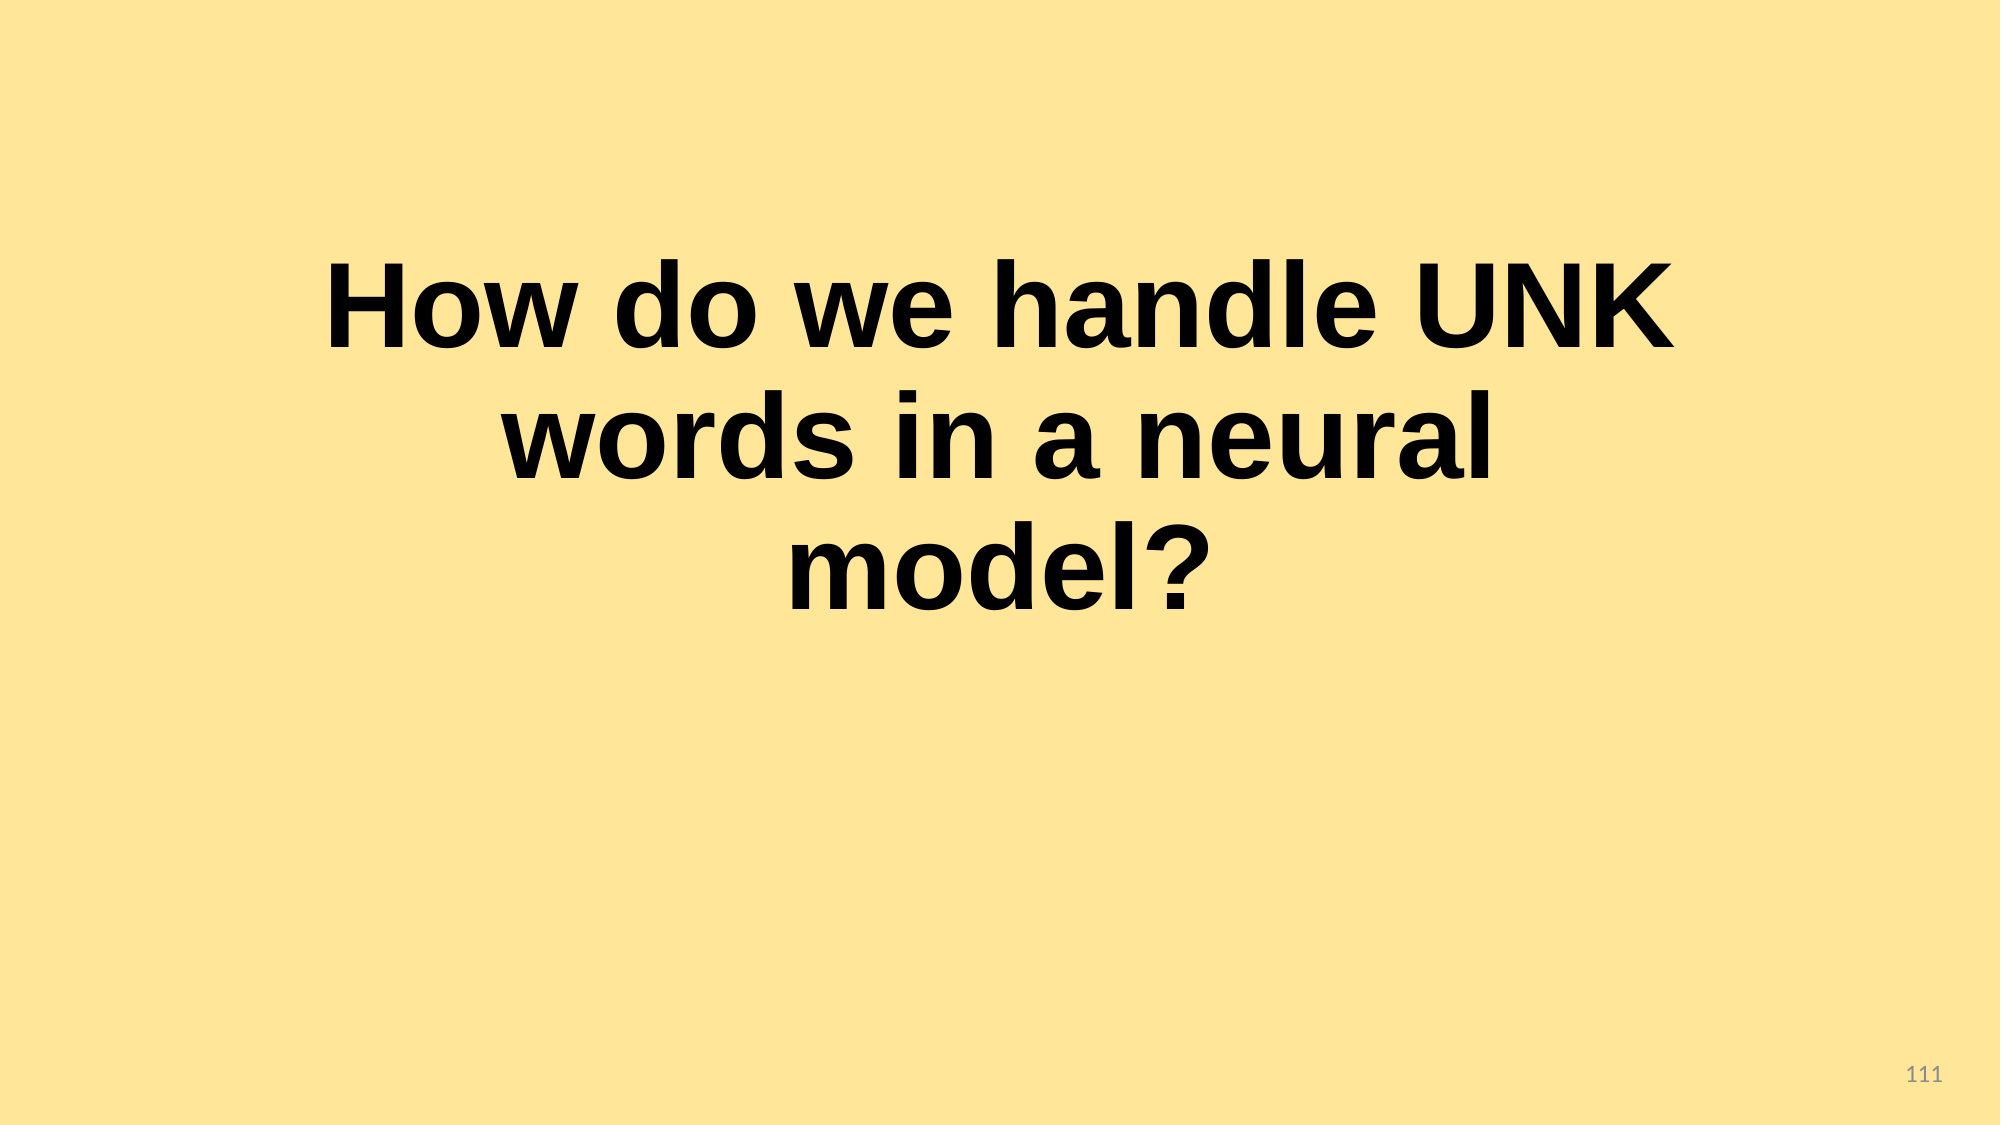

# How do we handle UNK words in a neural model?
111